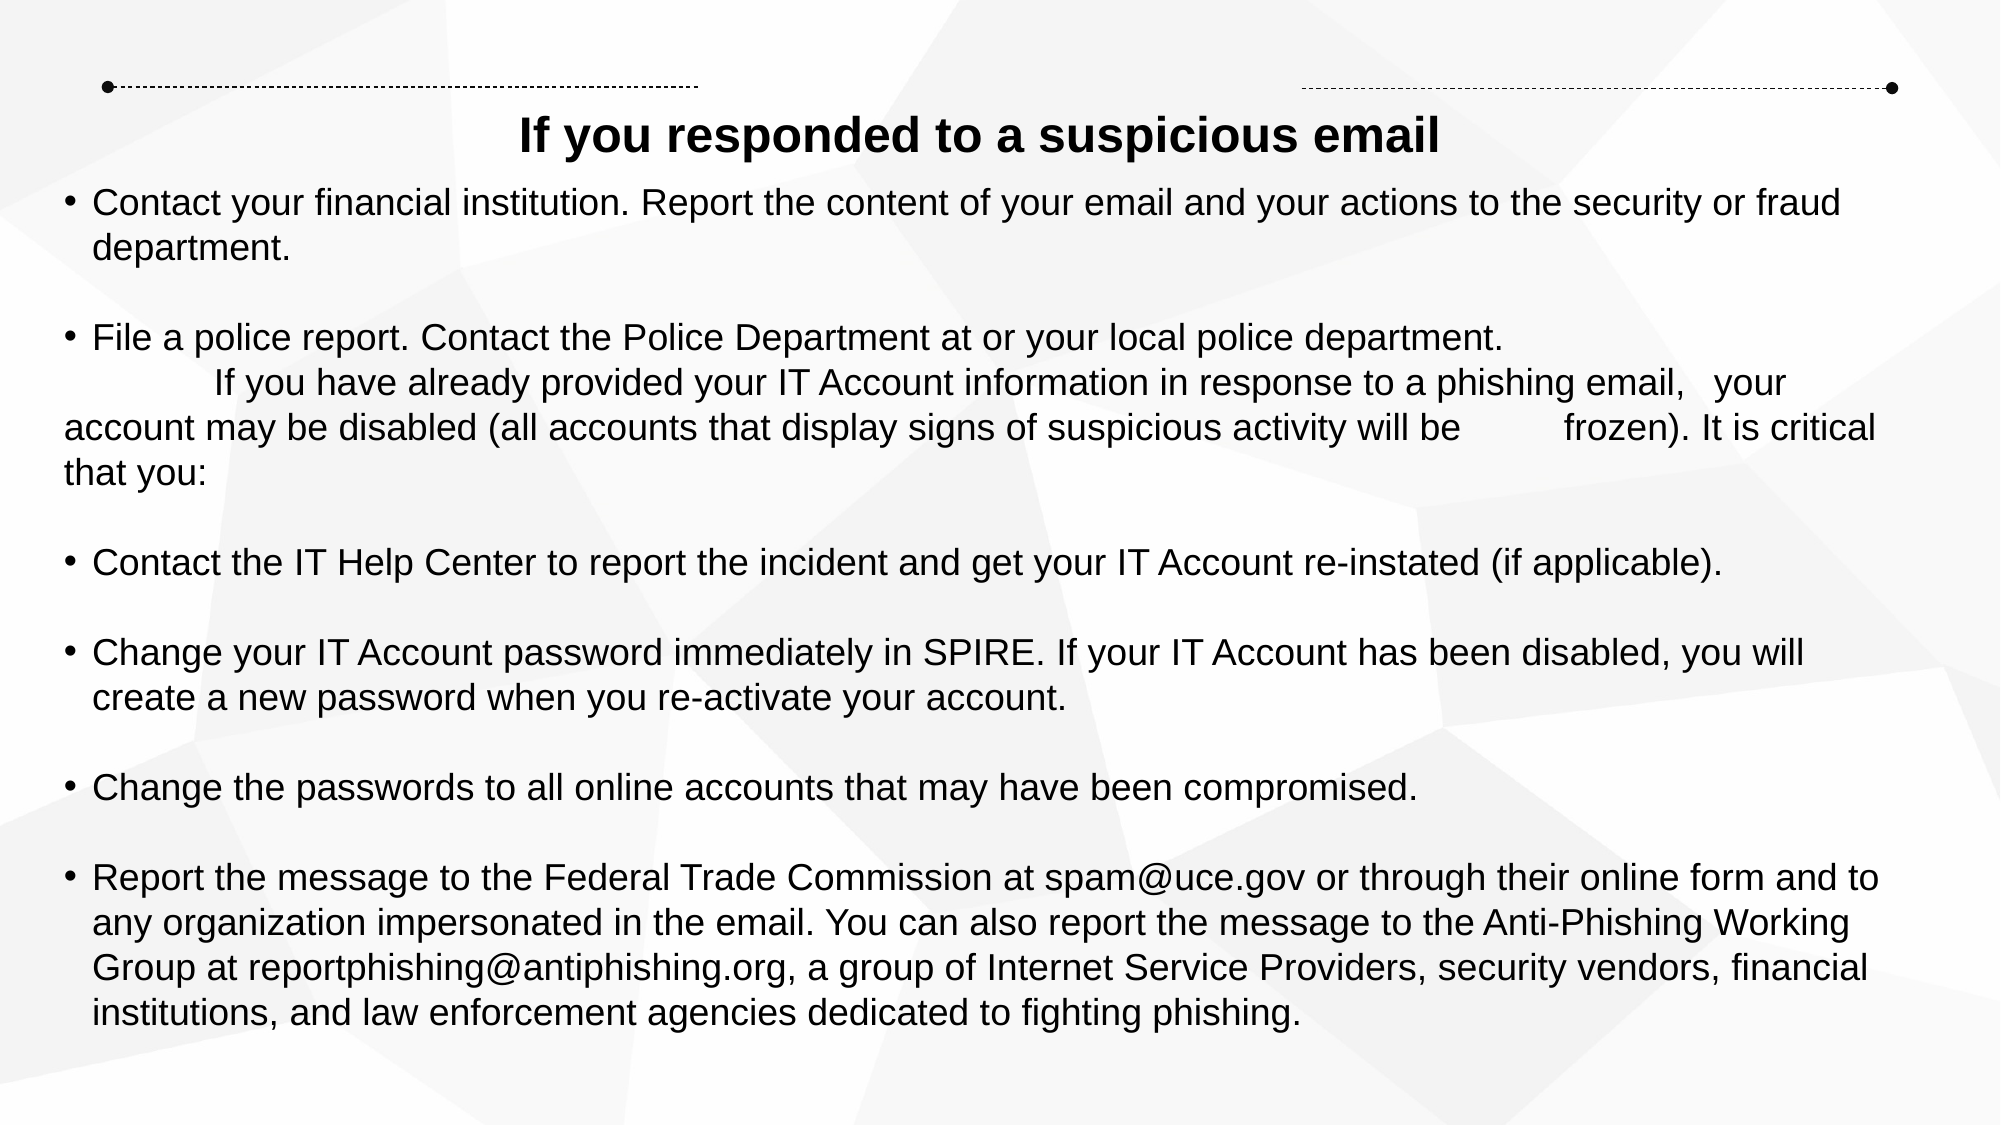

If you responded to a suspicious email
Contact your financial institution. Report the content of your email and your actions to the security or fraud department.

File a police report. Contact the Police Department at or your local police department.
	If you have already provided your IT Account information in response to a phishing email, 	your account may be disabled (all accounts that display signs of suspicious activity will be 	frozen). It is critical that you:

Contact the IT Help Center to report the incident and get your IT Account re-instated (if applicable).

Change your IT Account password immediately in SPIRE. If your IT Account has been disabled, you will create a new password when you re-activate your account.

Change the passwords to all online accounts that may have been compromised.

Report the message to the Federal Trade Commission at spam@uce.gov or through their online form and to any organization impersonated in the email. You can also report the message to the Anti-Phishing Working Group at reportphishing@antiphishing.org, a group of Internet Service Providers, security vendors, financial institutions, and law enforcement agencies dedicated to fighting phishing.